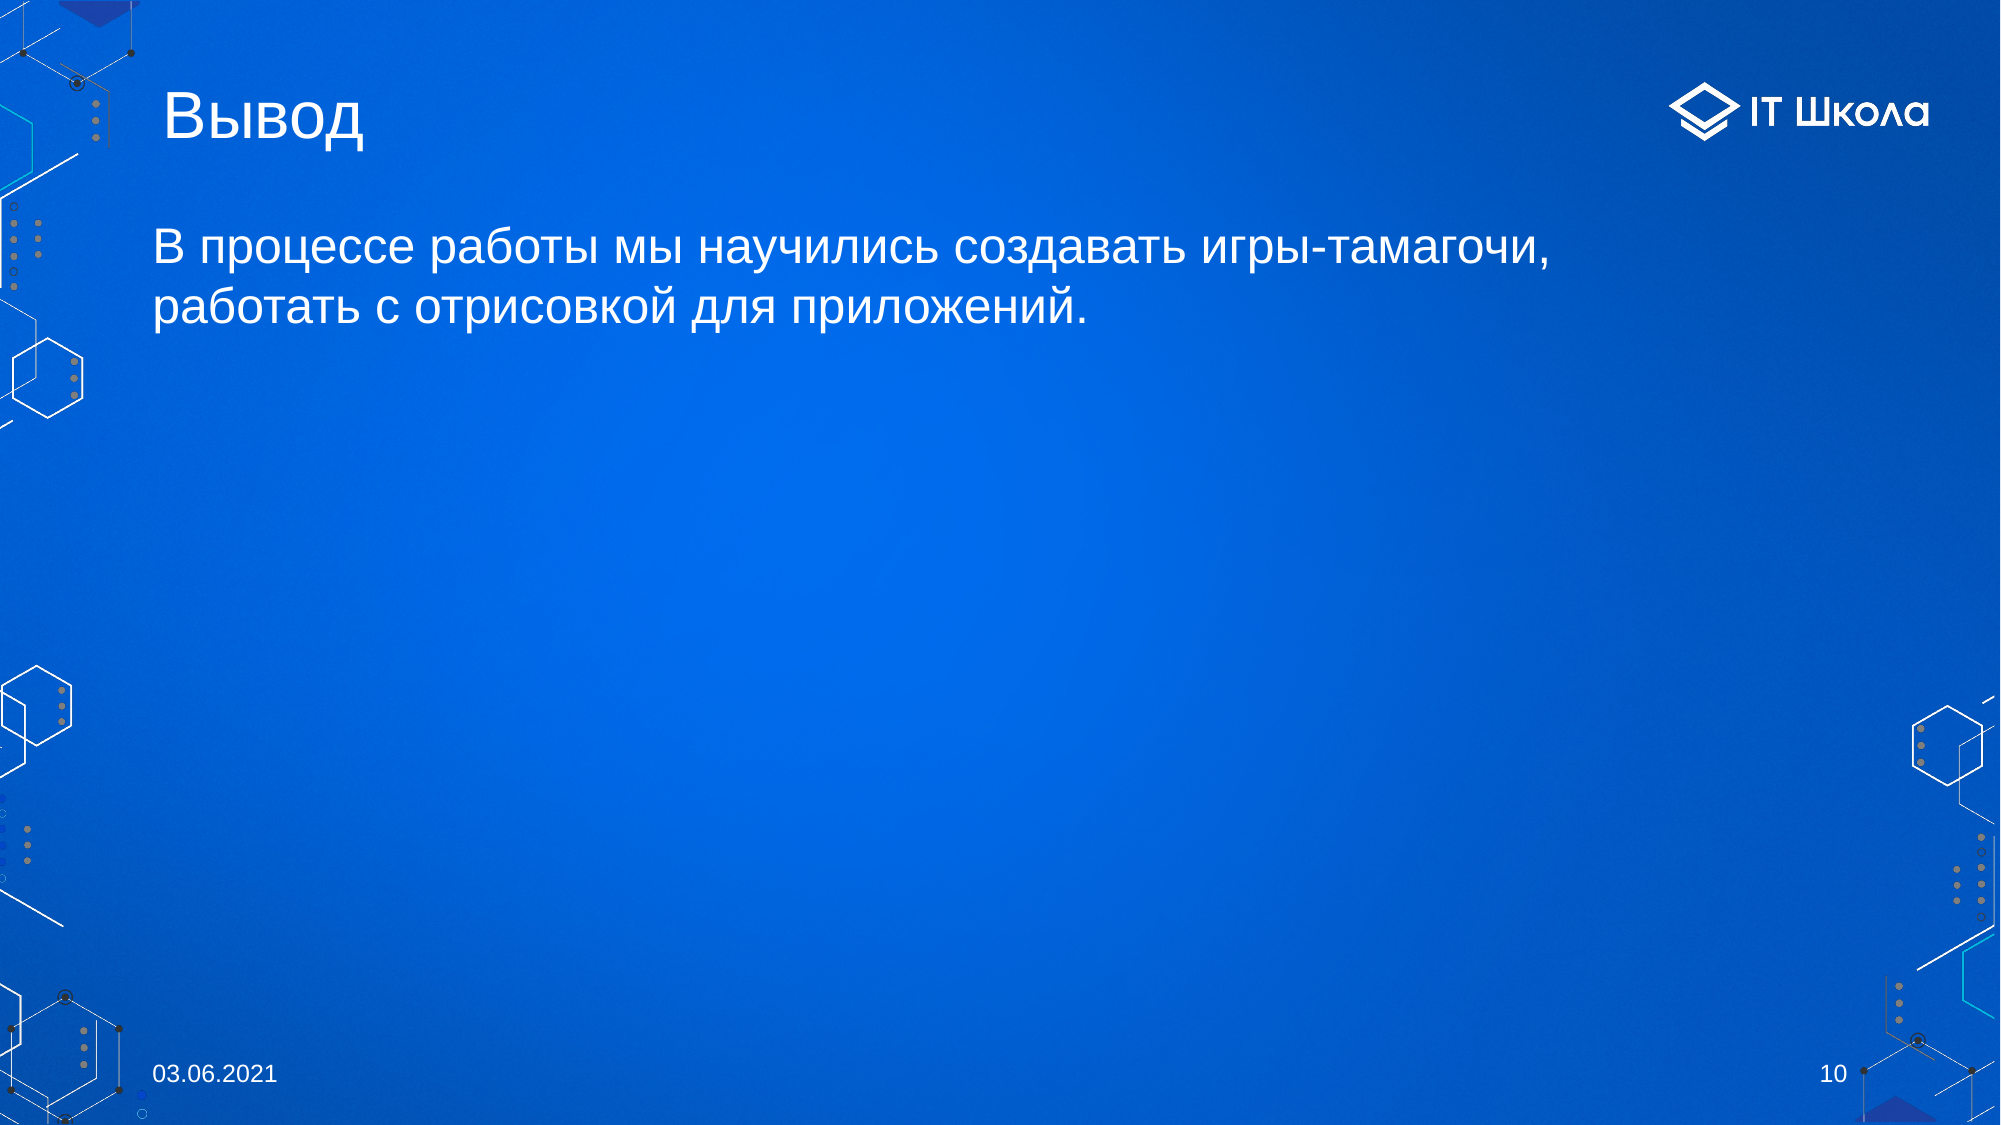

# Вывод
В процессе работы мы научились создавать игры-тамагочи, работать с отрисовкой для приложений.
03.06.2021
10